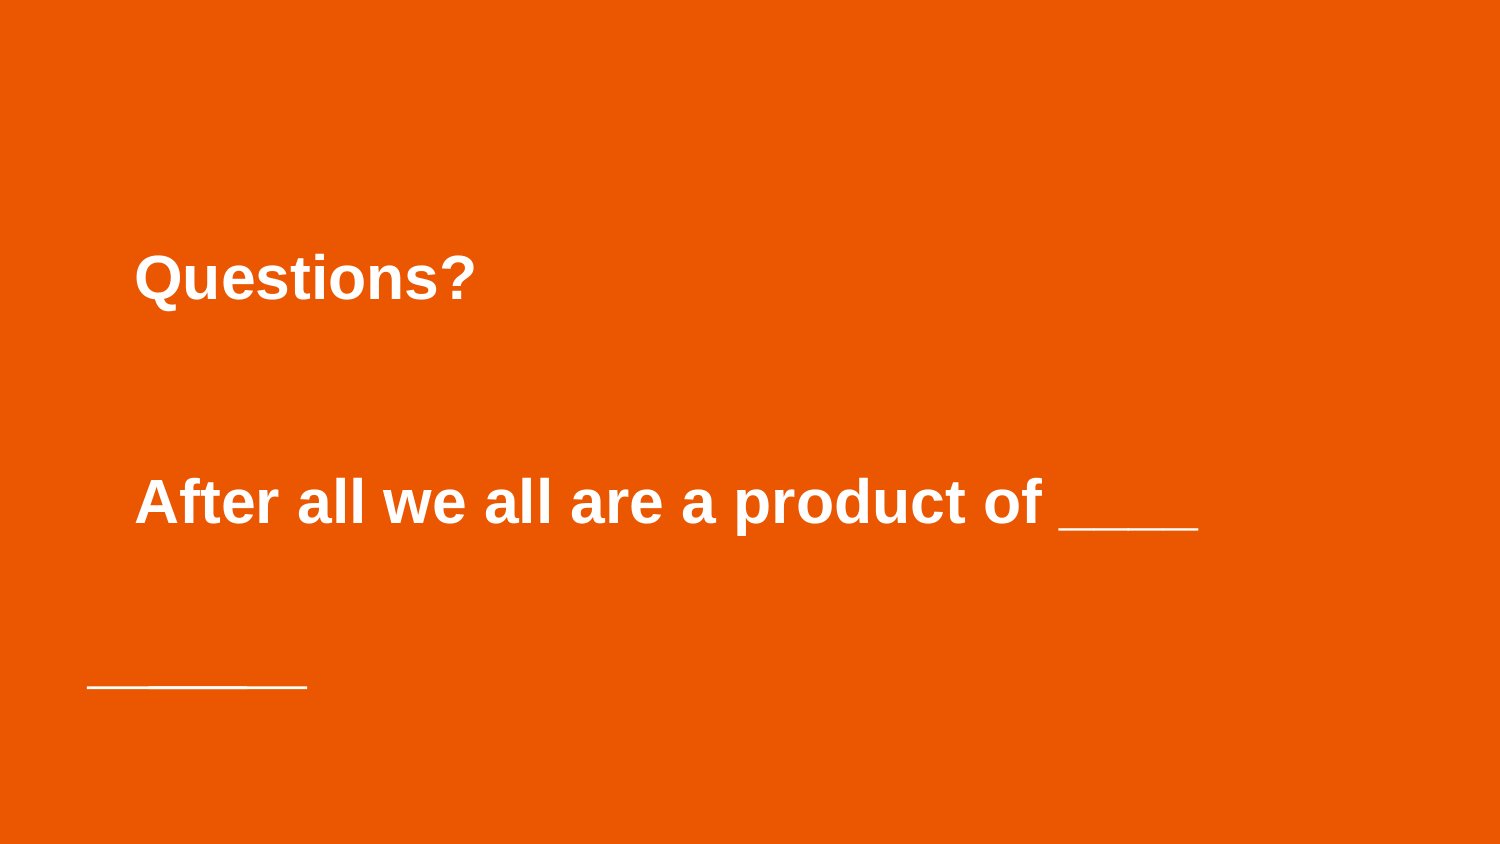

# Questions?

After all we all are a product of ____